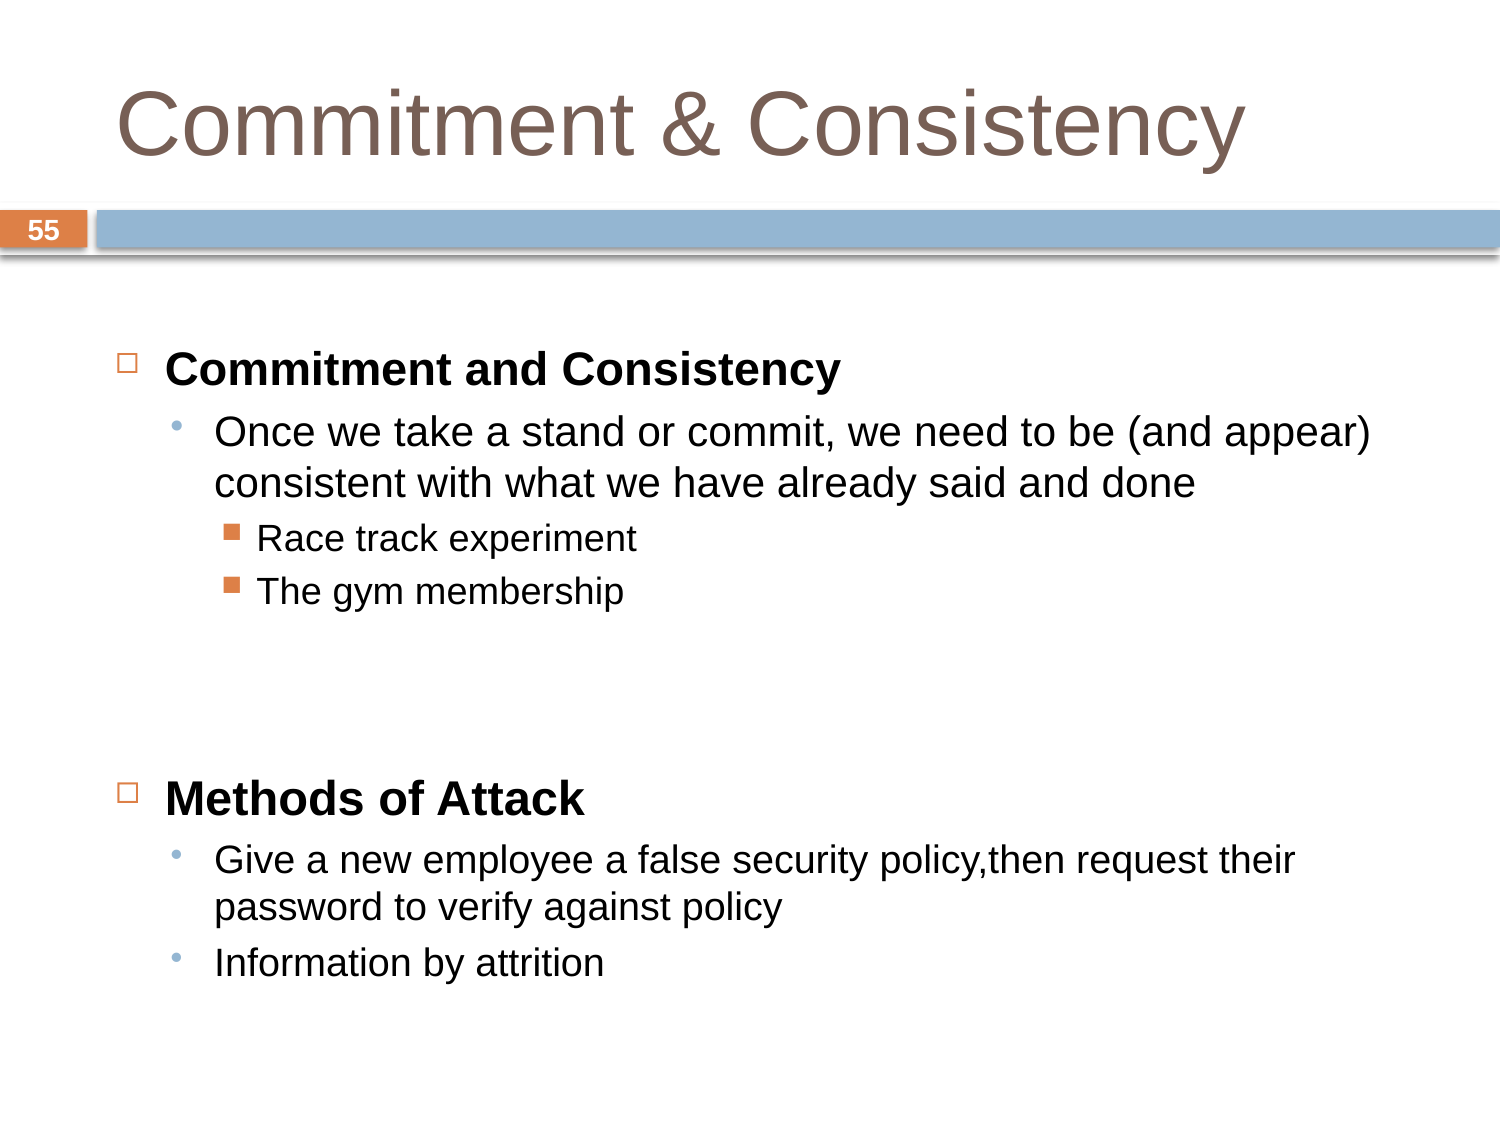

# Commitment & Consistency
55

Commitment and Consistency
Once we take a stand or commit, we need to be (and appear) consistent with what we have already said and done
Race track experiment
The gym membership

Methods of Attack
Give a new employee a false security policy,then request their password to verify against policy
Information by attrition